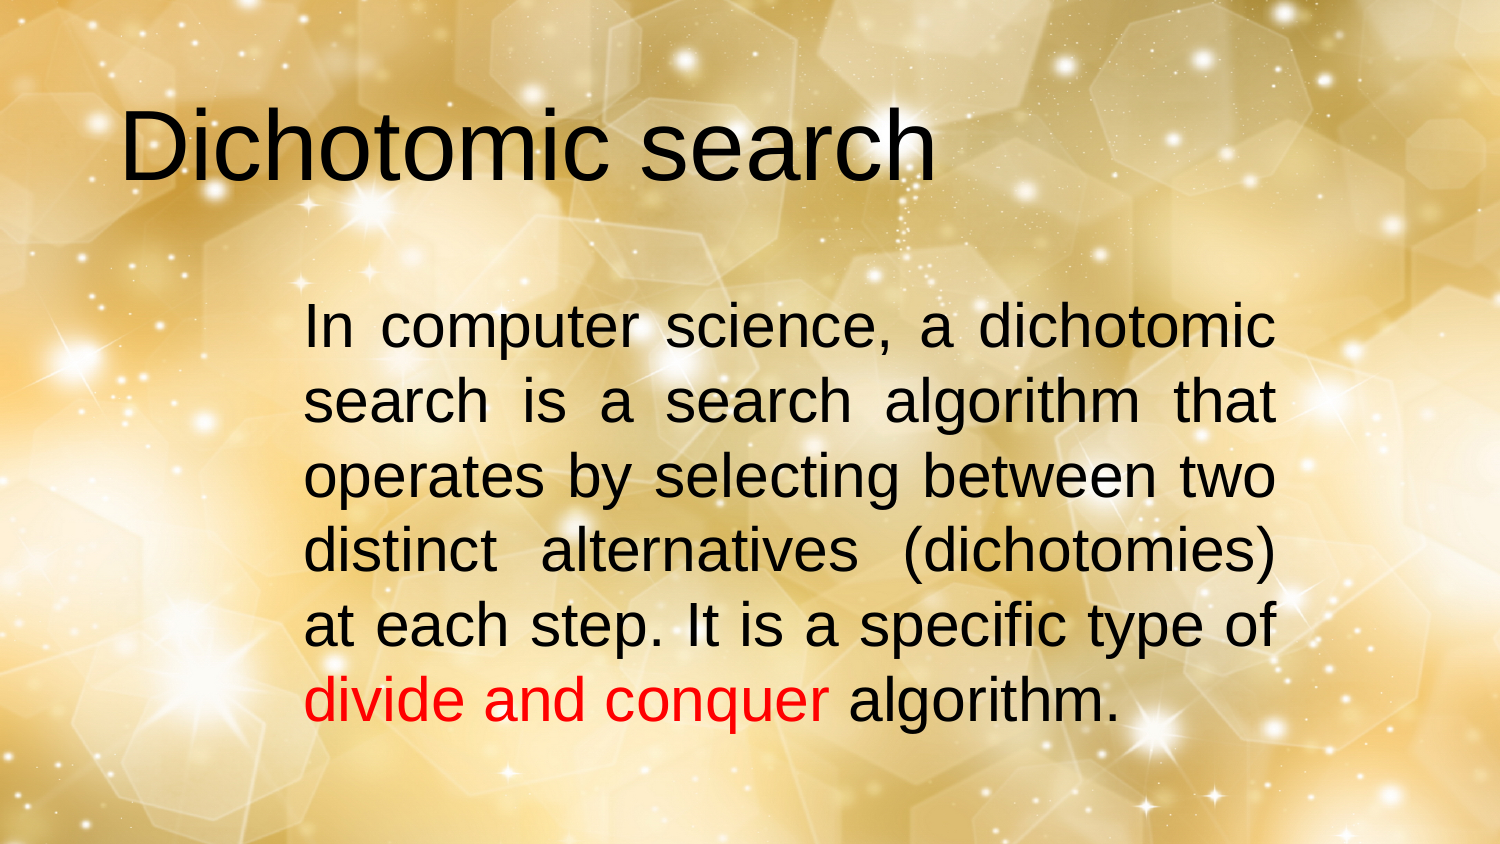

# Dichotomic search
In computer science, a dichotomic search is a search algorithm that operates by selecting between two distinct alternatives (dichotomies) at each step. It is a specific type of divide and conquer algorithm.